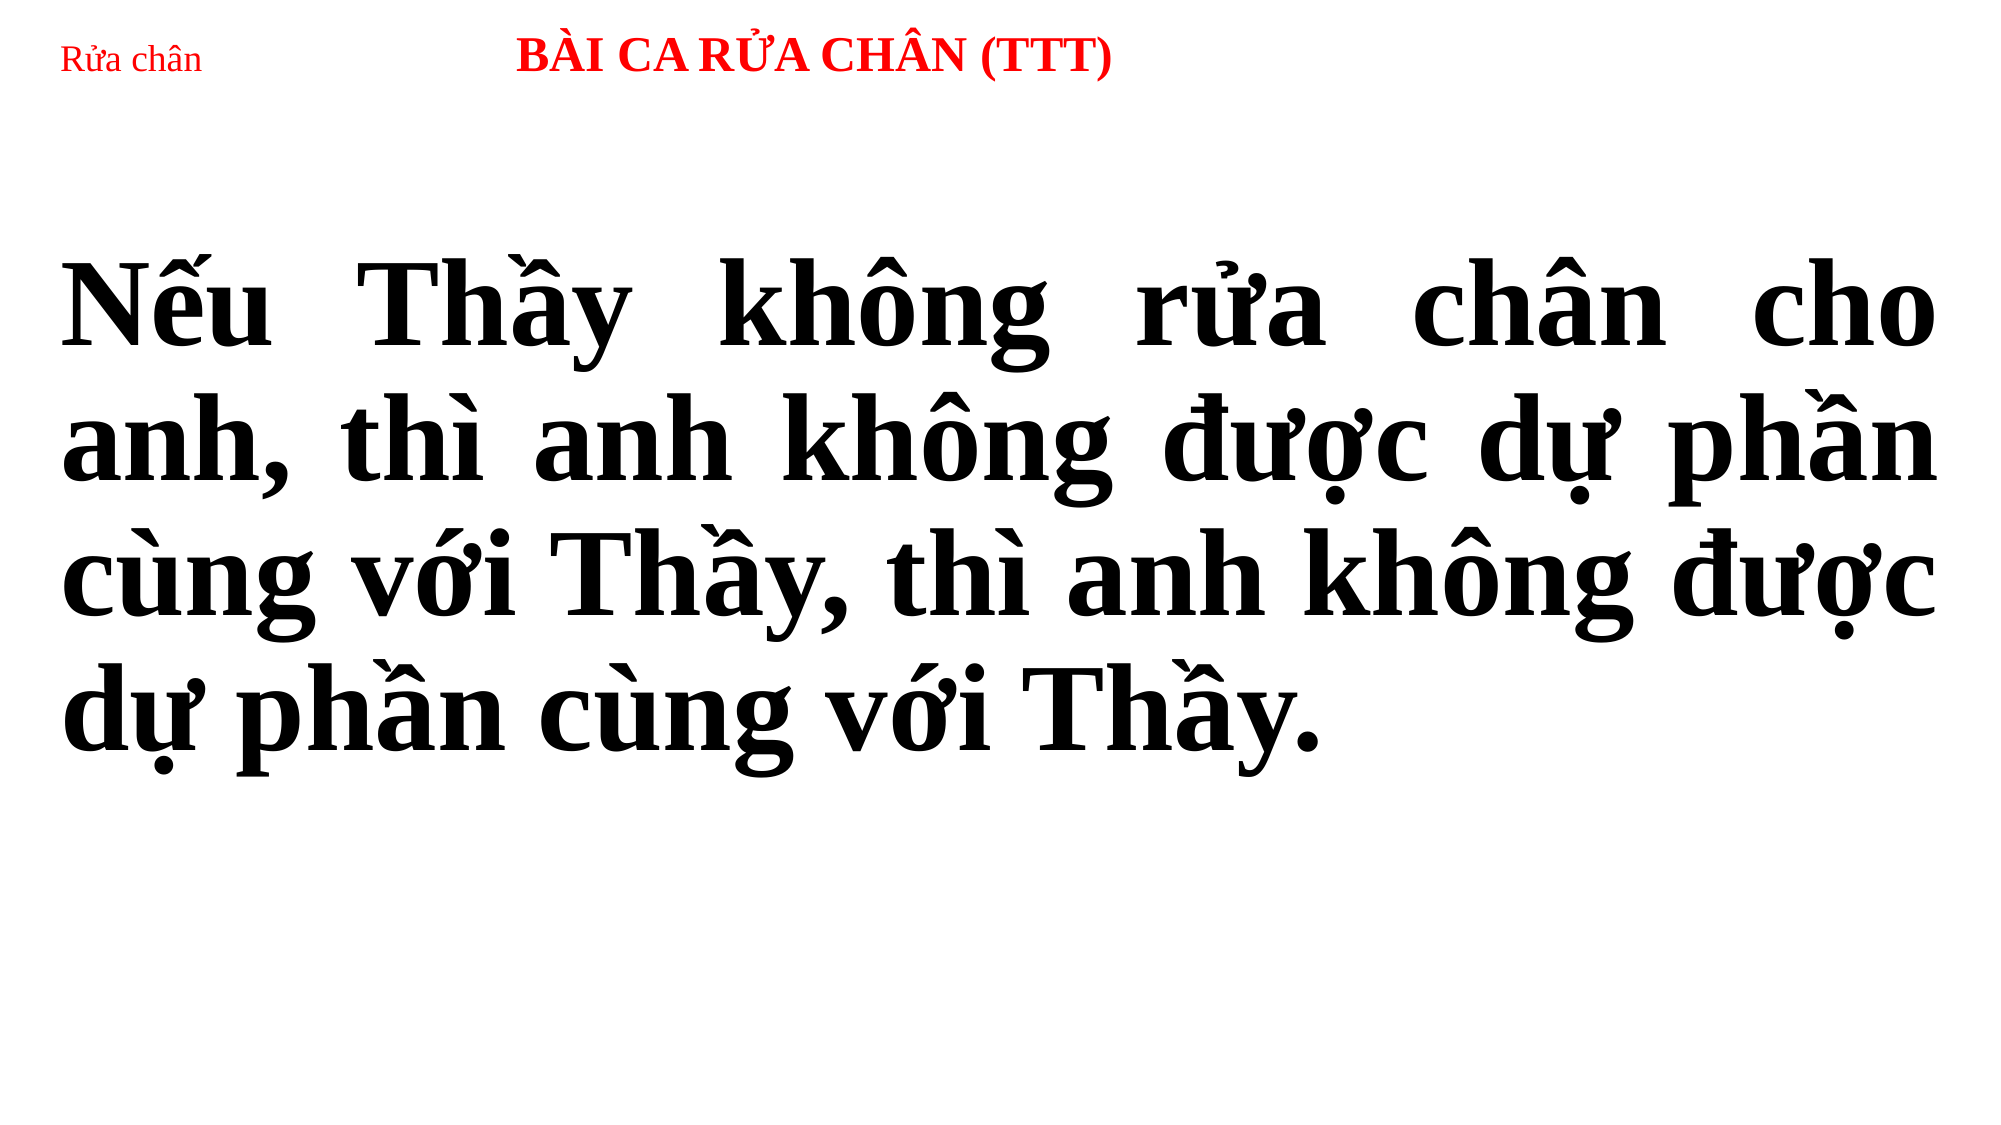

# Rửa chân                                 BÀI CA RỬA CHÂN (TTT)
Nếu Thầy không rửa chân cho anh, thì anh không được dự phần cùng với Thầy, thì anh không được dự phần cùng với Thầy.